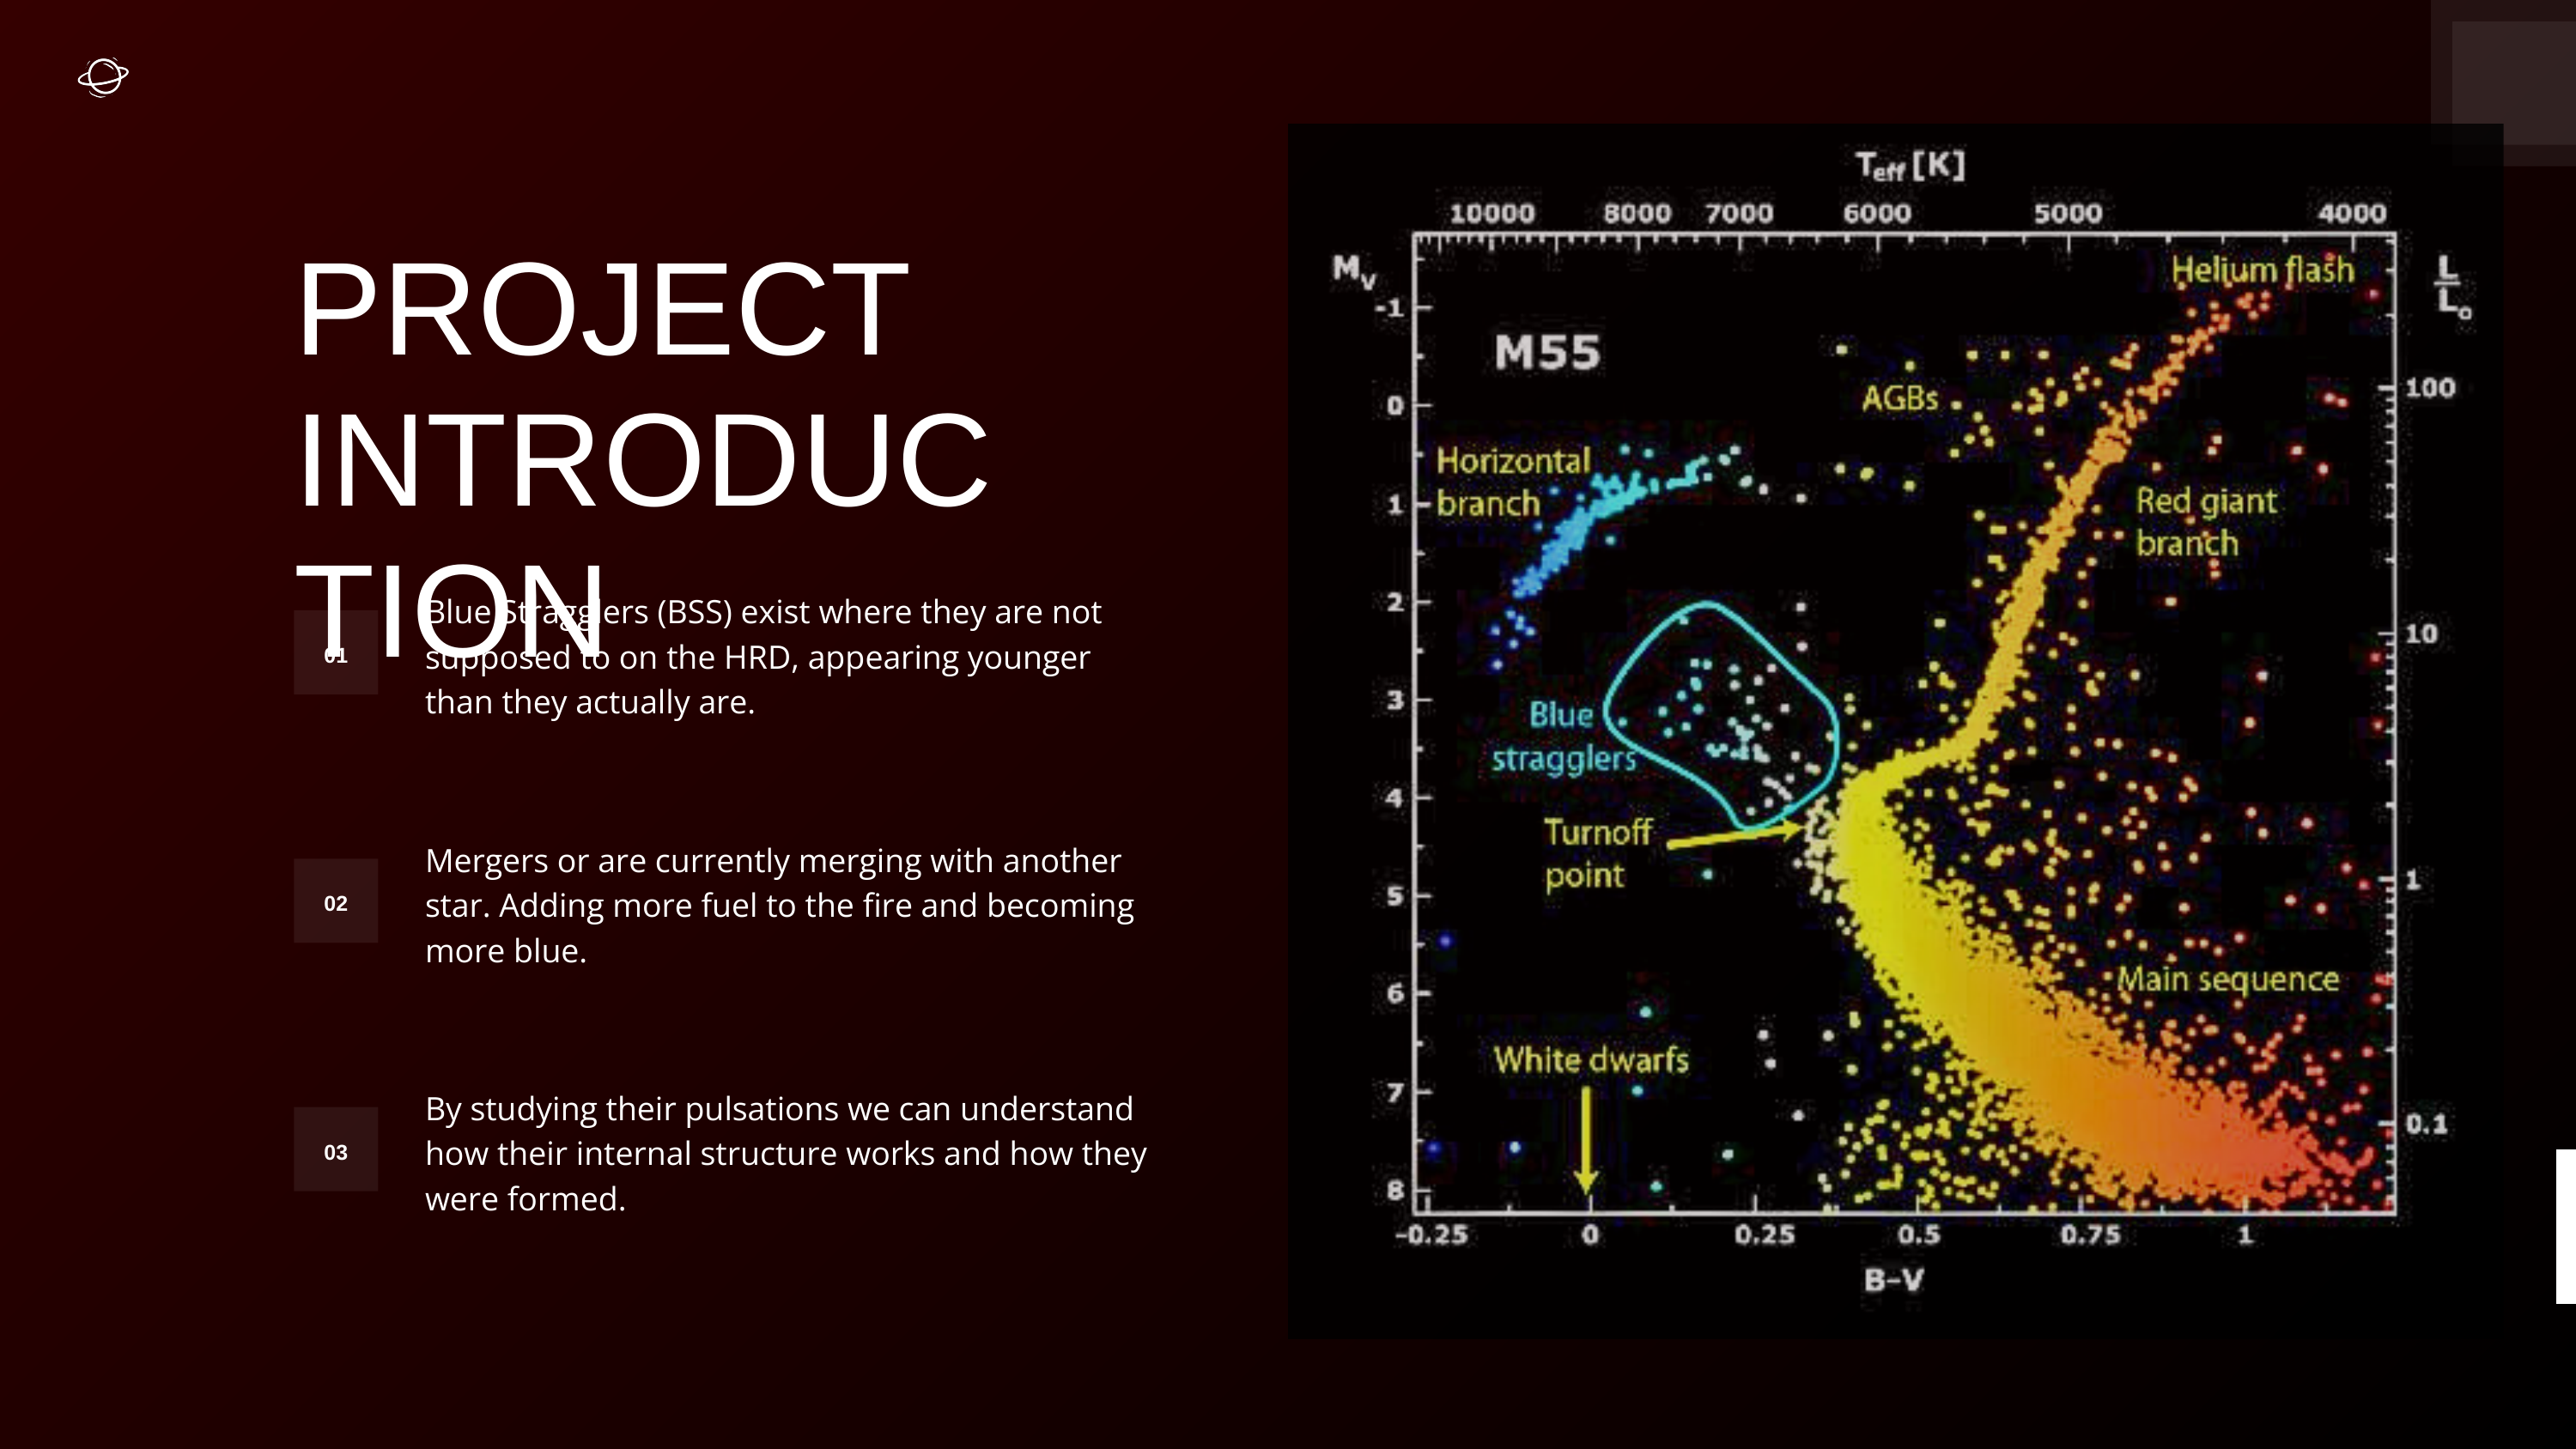

PROJECT INTRODUCTION
Blue Stragglers (BSS) exist where they are not supposed to on the HRD, appearing younger than they actually are.

01
Mergers or are currently merging with another star. Adding more fuel to the fire and becoming more blue.

02
By studying their pulsations we can understand how their internal structure works and how they were formed.

03